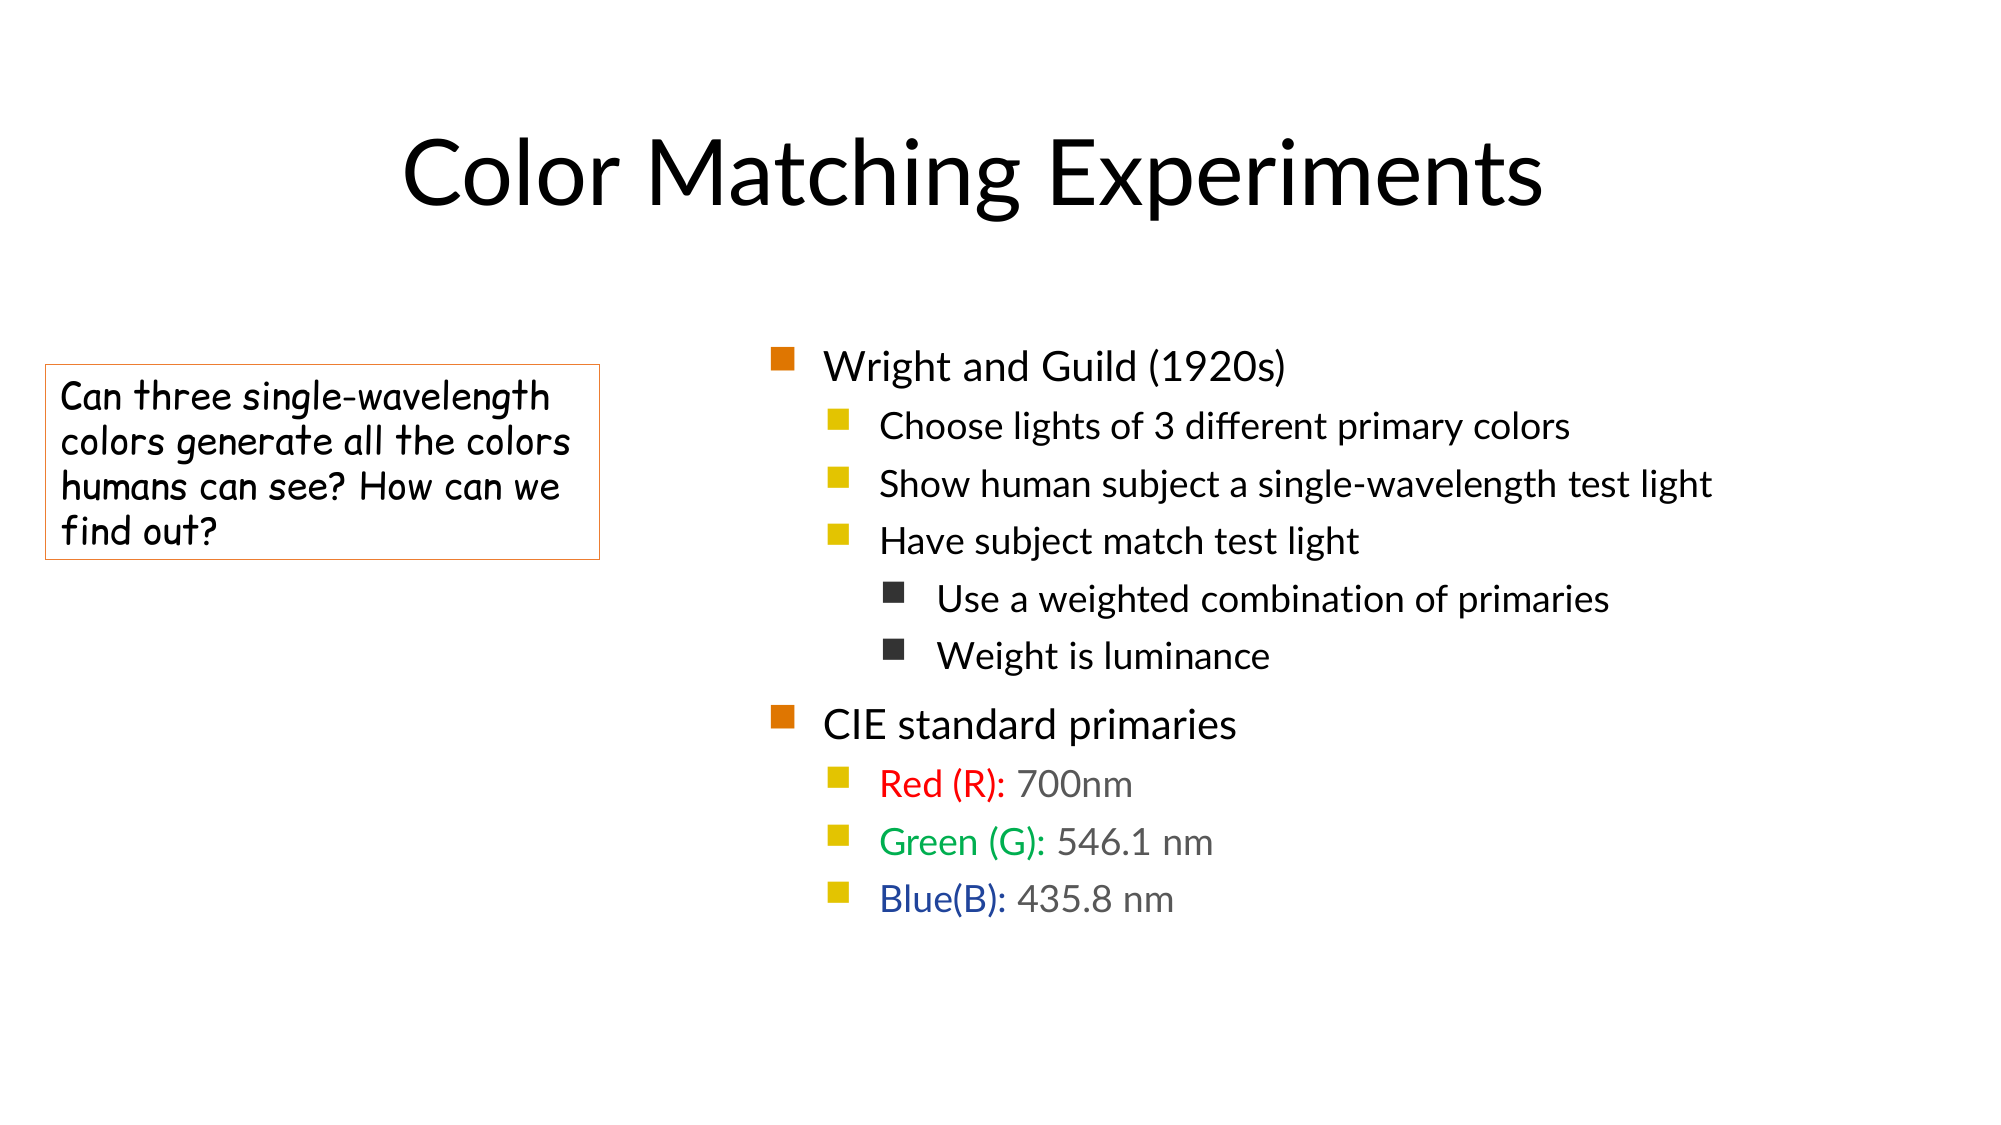

# Color Matching Experiments
Wright and Guild (1920s)
Choose lights of 3 different primary colors
Show human subject a single-wavelength test light
Have subject match test light
Use a weighted combination of primaries
Weight is luminance
CIE standard primaries
Red (R): 700nm
Green (G): 546.1 nm
Blue(B): 435.8 nm
Can three single-wavelength colors generate all the colors humans can see? How can we find out?